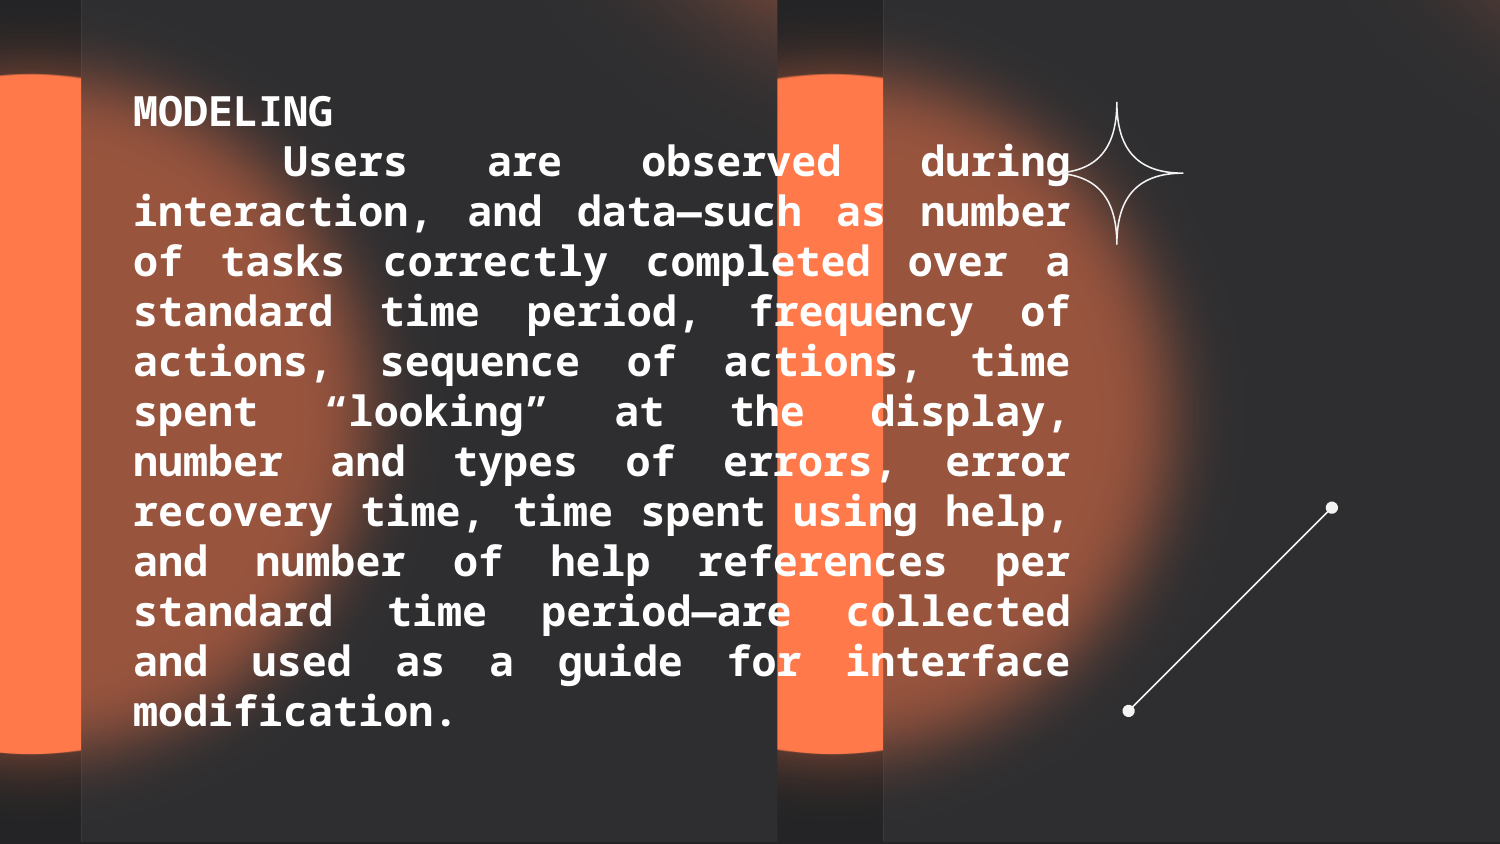

MODELING
	Users are observed during interaction, and data—such as number of tasks correctly completed over a standard time period, frequency of actions, sequence of actions, time spent “looking” at the display, number and types of errors, error recovery time, time spent using help, and number of help references per standard time period—are collected and used as a guide for interface modification.